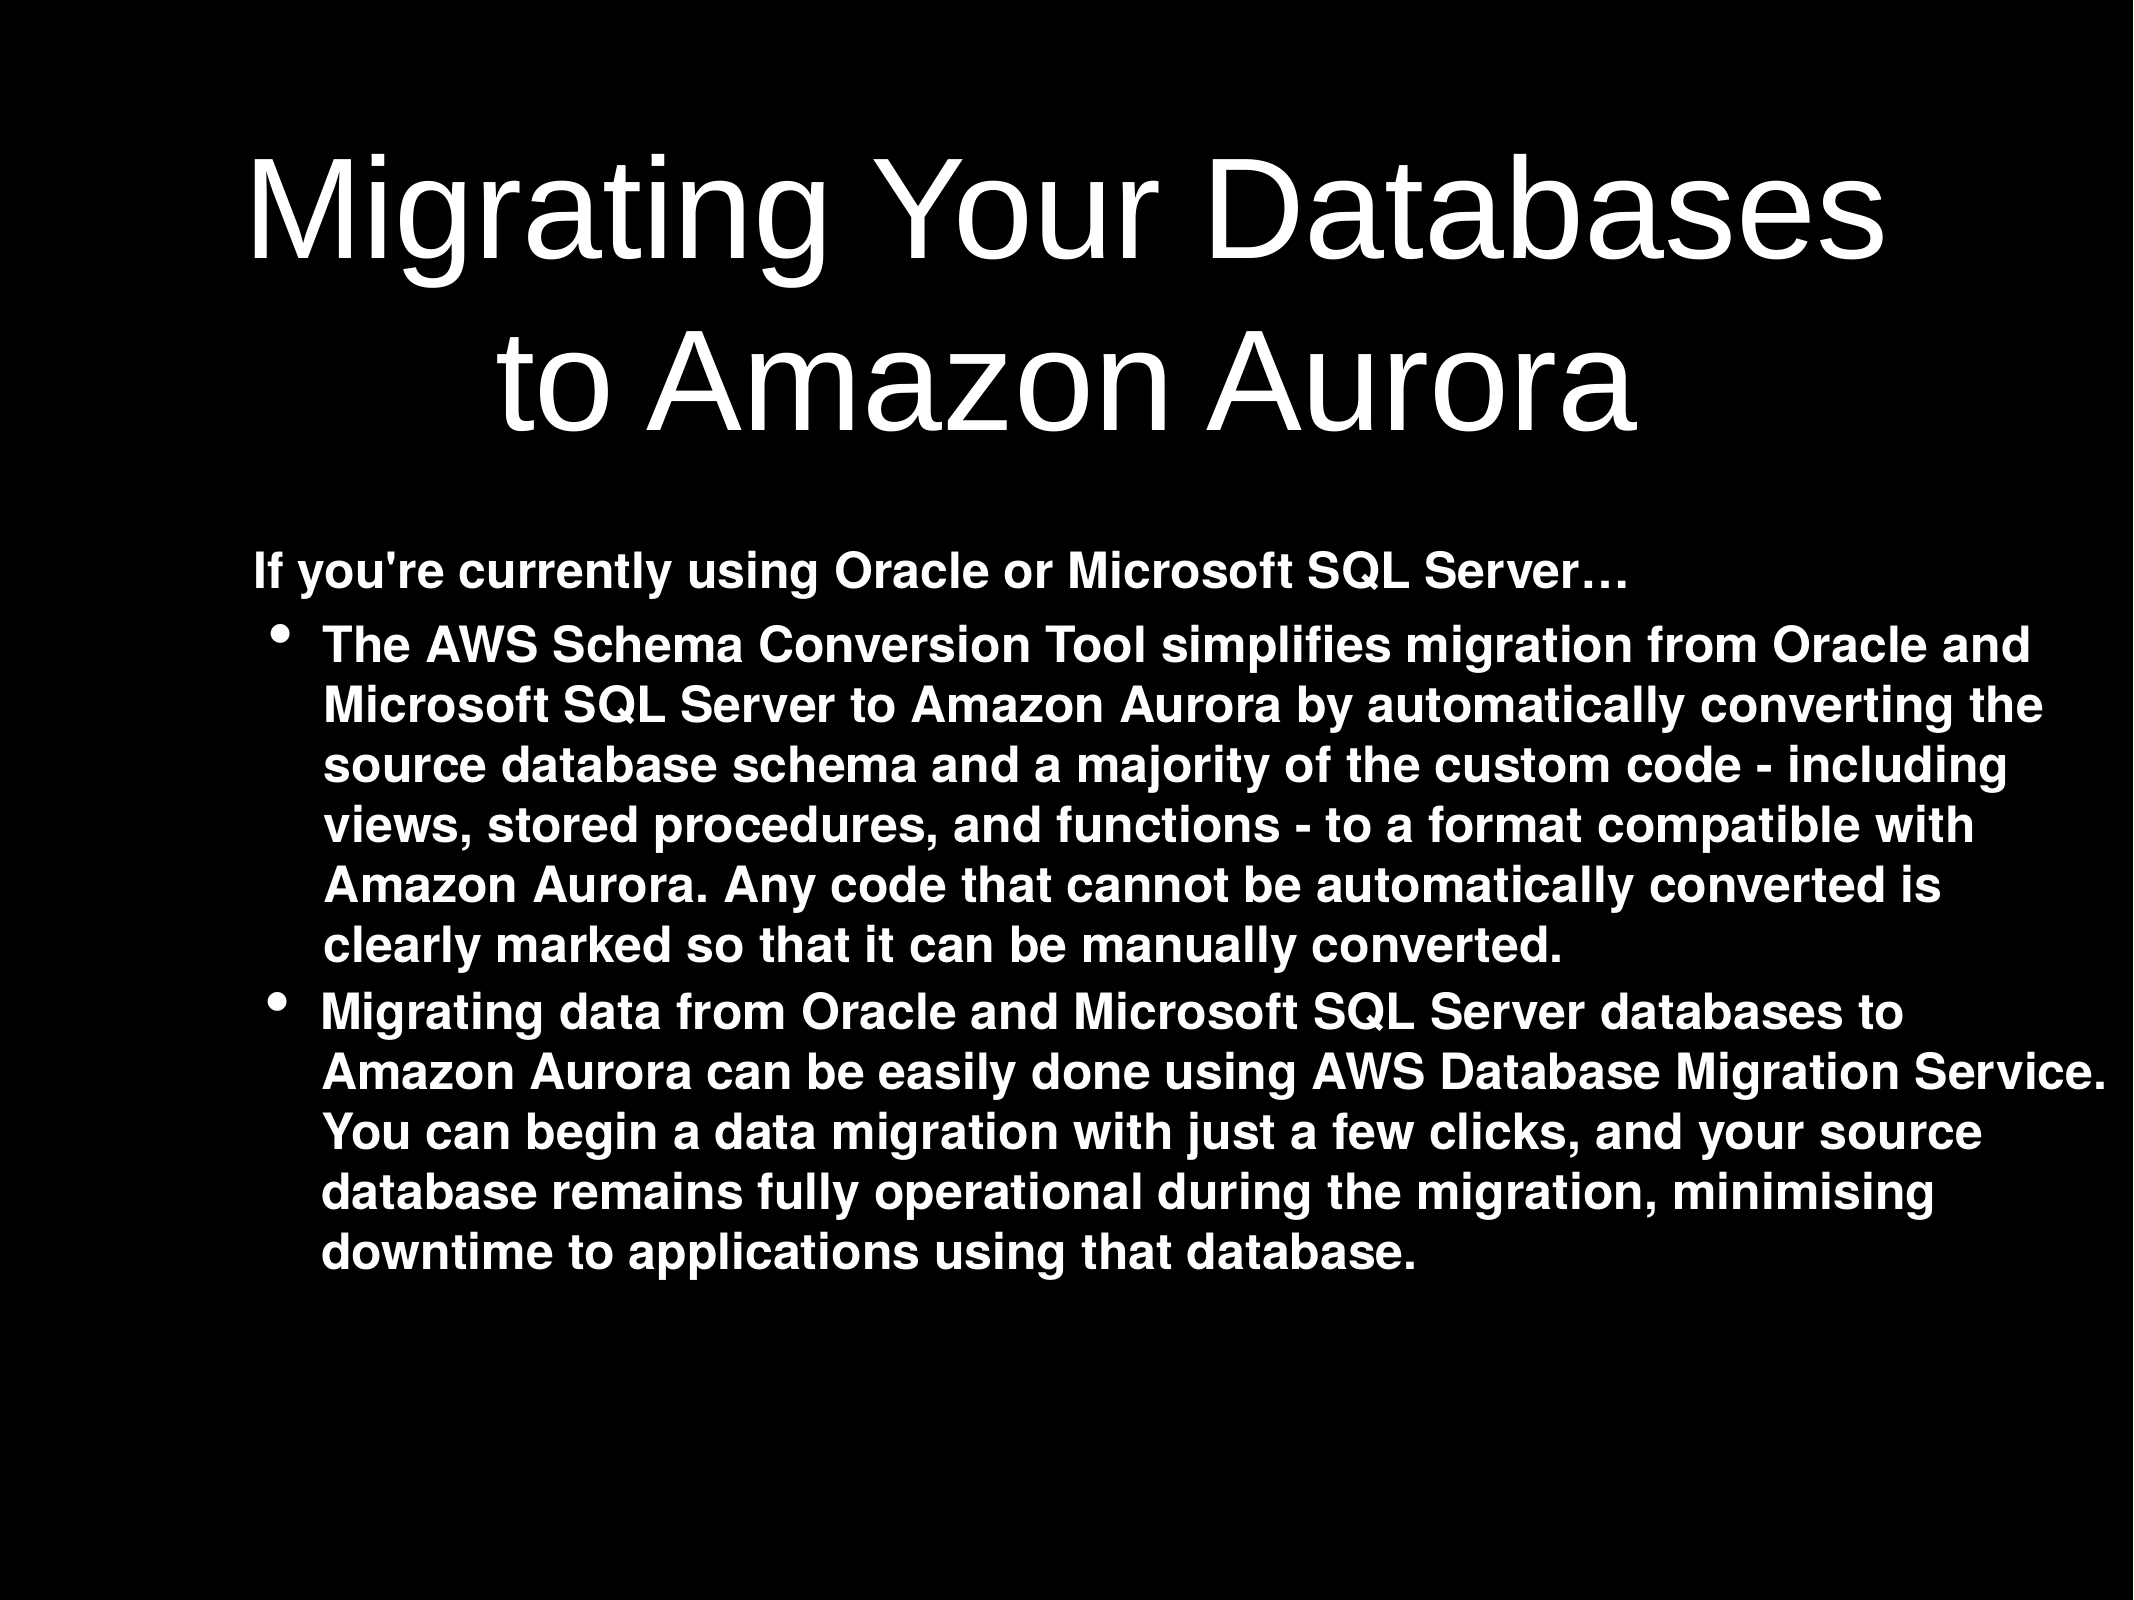

Migrating Your Databases to Amazon Aurora
If you're currently using Oracle or Microsoft SQL Server…
The AWS Schema Conversion Tool simplifies migration from Oracle and
    Microsoft SQL Server to Amazon Aurora by automatically converting the
    source database schema and a majority of the custom code - including
    views, stored procedures, and functions - to a format compatible with
    Amazon Aurora. Any code that cannot be automatically converted is
    clearly marked so that it can be manually converted.
Migrating data from Oracle and Microsoft SQL Server databases to
    Amazon Aurora can be easily done using AWS Database Migration Service.
    You can begin a data migration with just a few clicks, and your source
    database remains fully operational during the migration, minimising
    downtime to applications using that database.